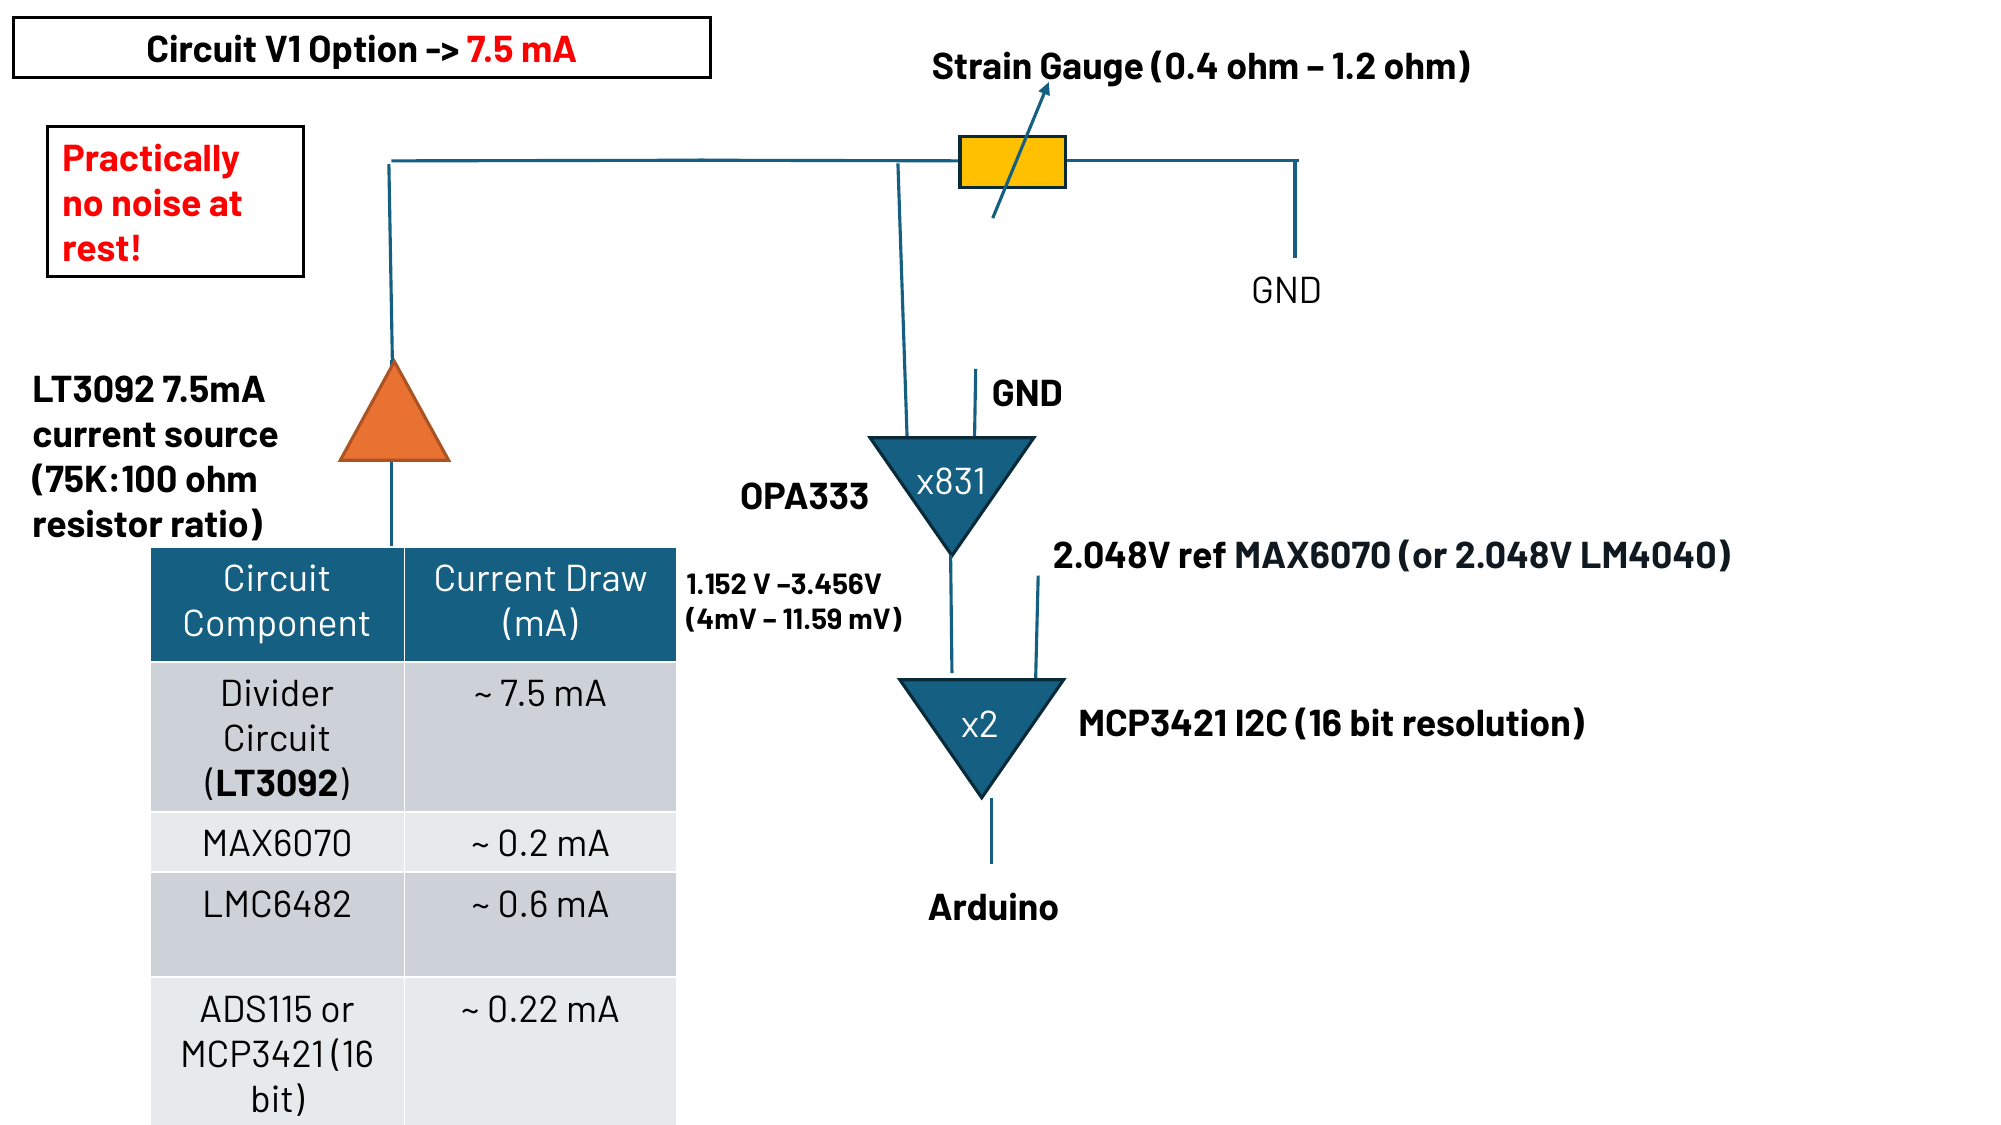

Circuit V1 Option -> 7.5 mA
Strain Gauge (0.4 ohm – 1.2 ohm)
Practically no noise at rest!

GND
LT3092 7.5mA current source
(75K:100 ohm resistor ratio)

GND

 x831
OPA333

2.048V ref MAX6070 (or 2.048V LM4040)

| Circuit Component | Current Draw (mA) |
| --- | --- |
| Divider Circuit (LT3092) | ~ 7.5 mA |
| MAX6070 | ~ 0.2 mA |
| LMC6482 | ~ 0.6 mA |
| ADS115 or MCP3421 (16 bit) | ~ 0.22 mA |
| INA333 | ~0.05 mA |
1.152 V –3.456V
(4mV – 11.59 mV)
GND

MCP3421 I2C (16 bit resolution)
 x2
x50
Arduino